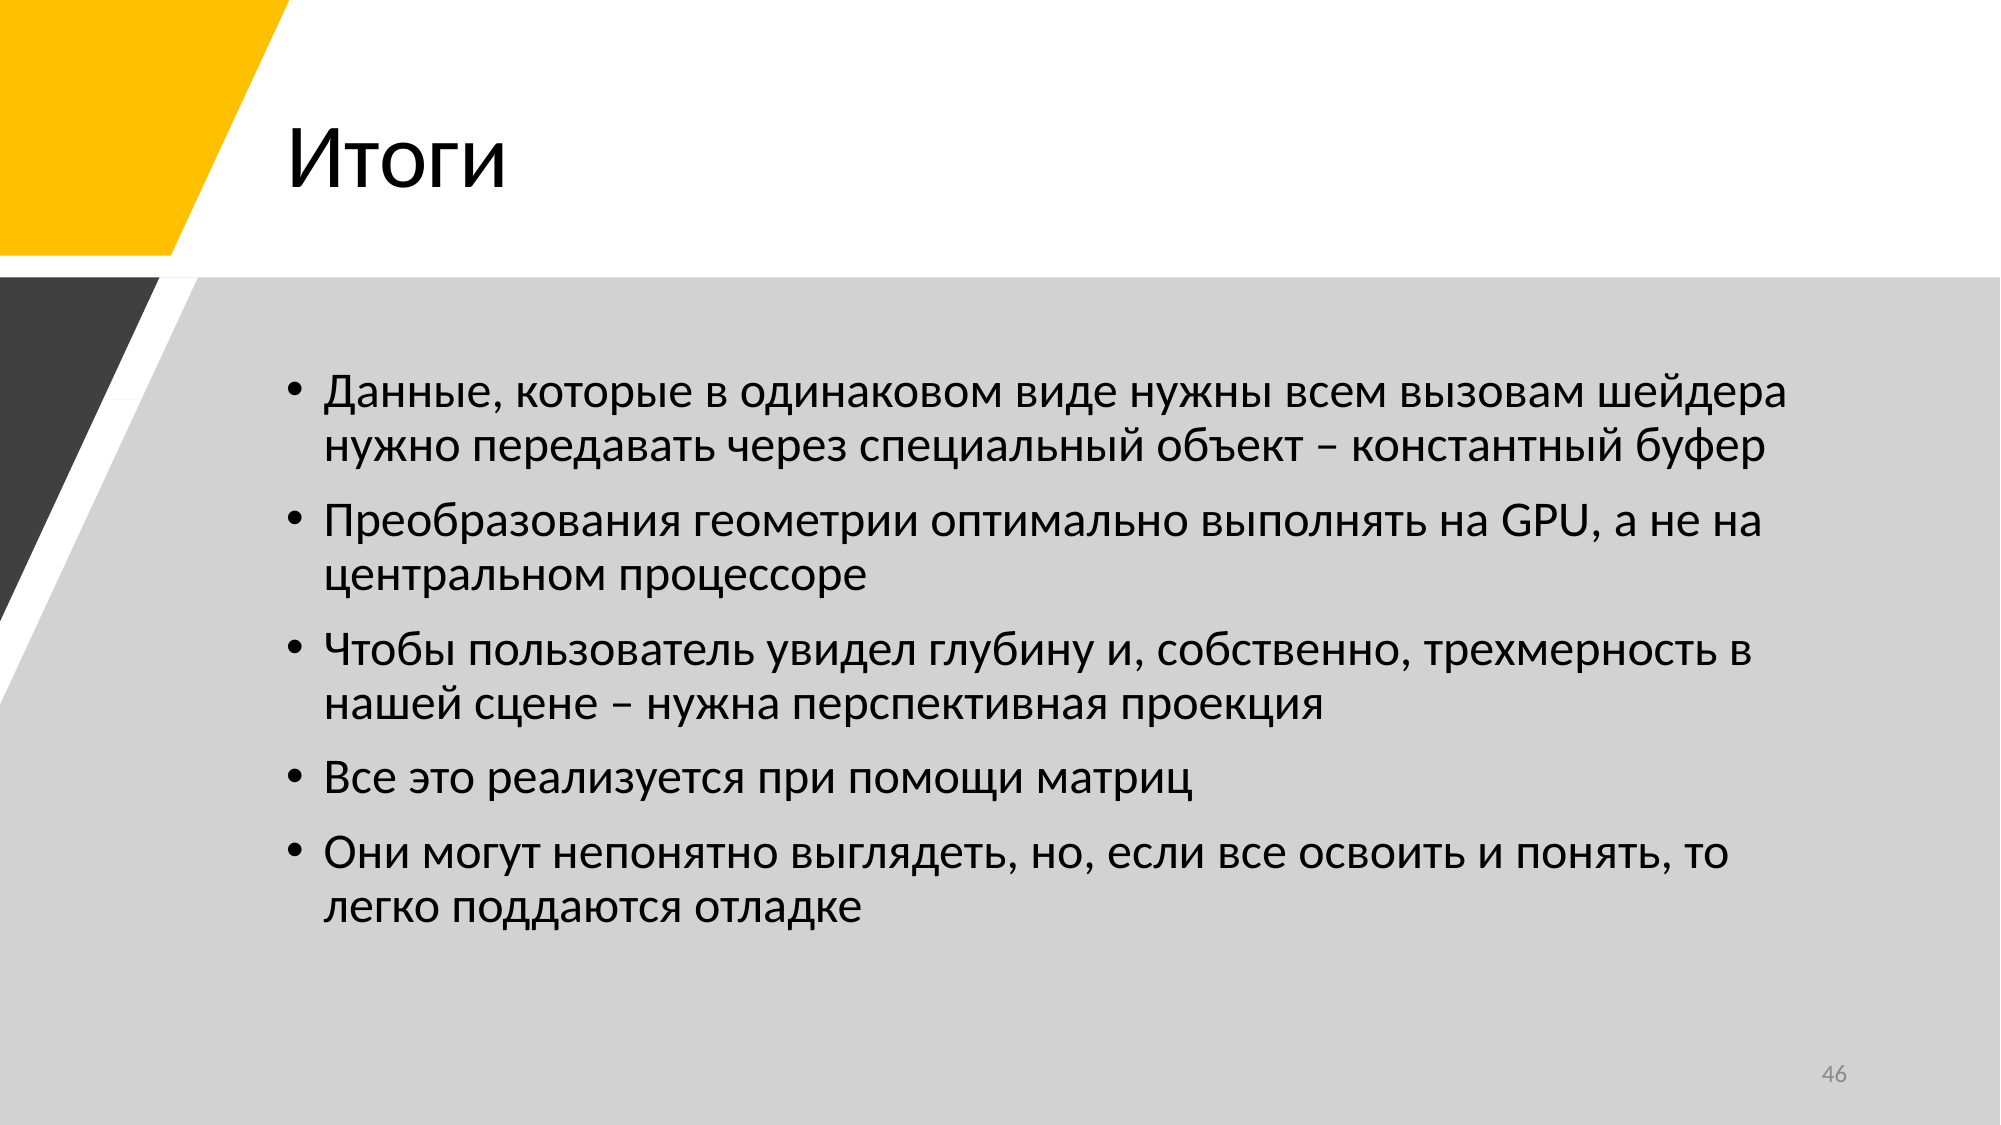

# Итоги

Данные, которые в одинаковом виде нужны всем вызовам шейдера нужно передавать через специальный объект – константный буфер
Преобразования геометрии оптимально выполнять на GPU, а не на центральном процессоре
Чтобы пользователь увидел глубину и, собственно, трехмерность в нашей сцене – нужна перспективная проекция
Все это реализуется при помощи матриц
Они могут непонятно выглядеть, но, если все освоить и понять, то легко поддаются отладке
46